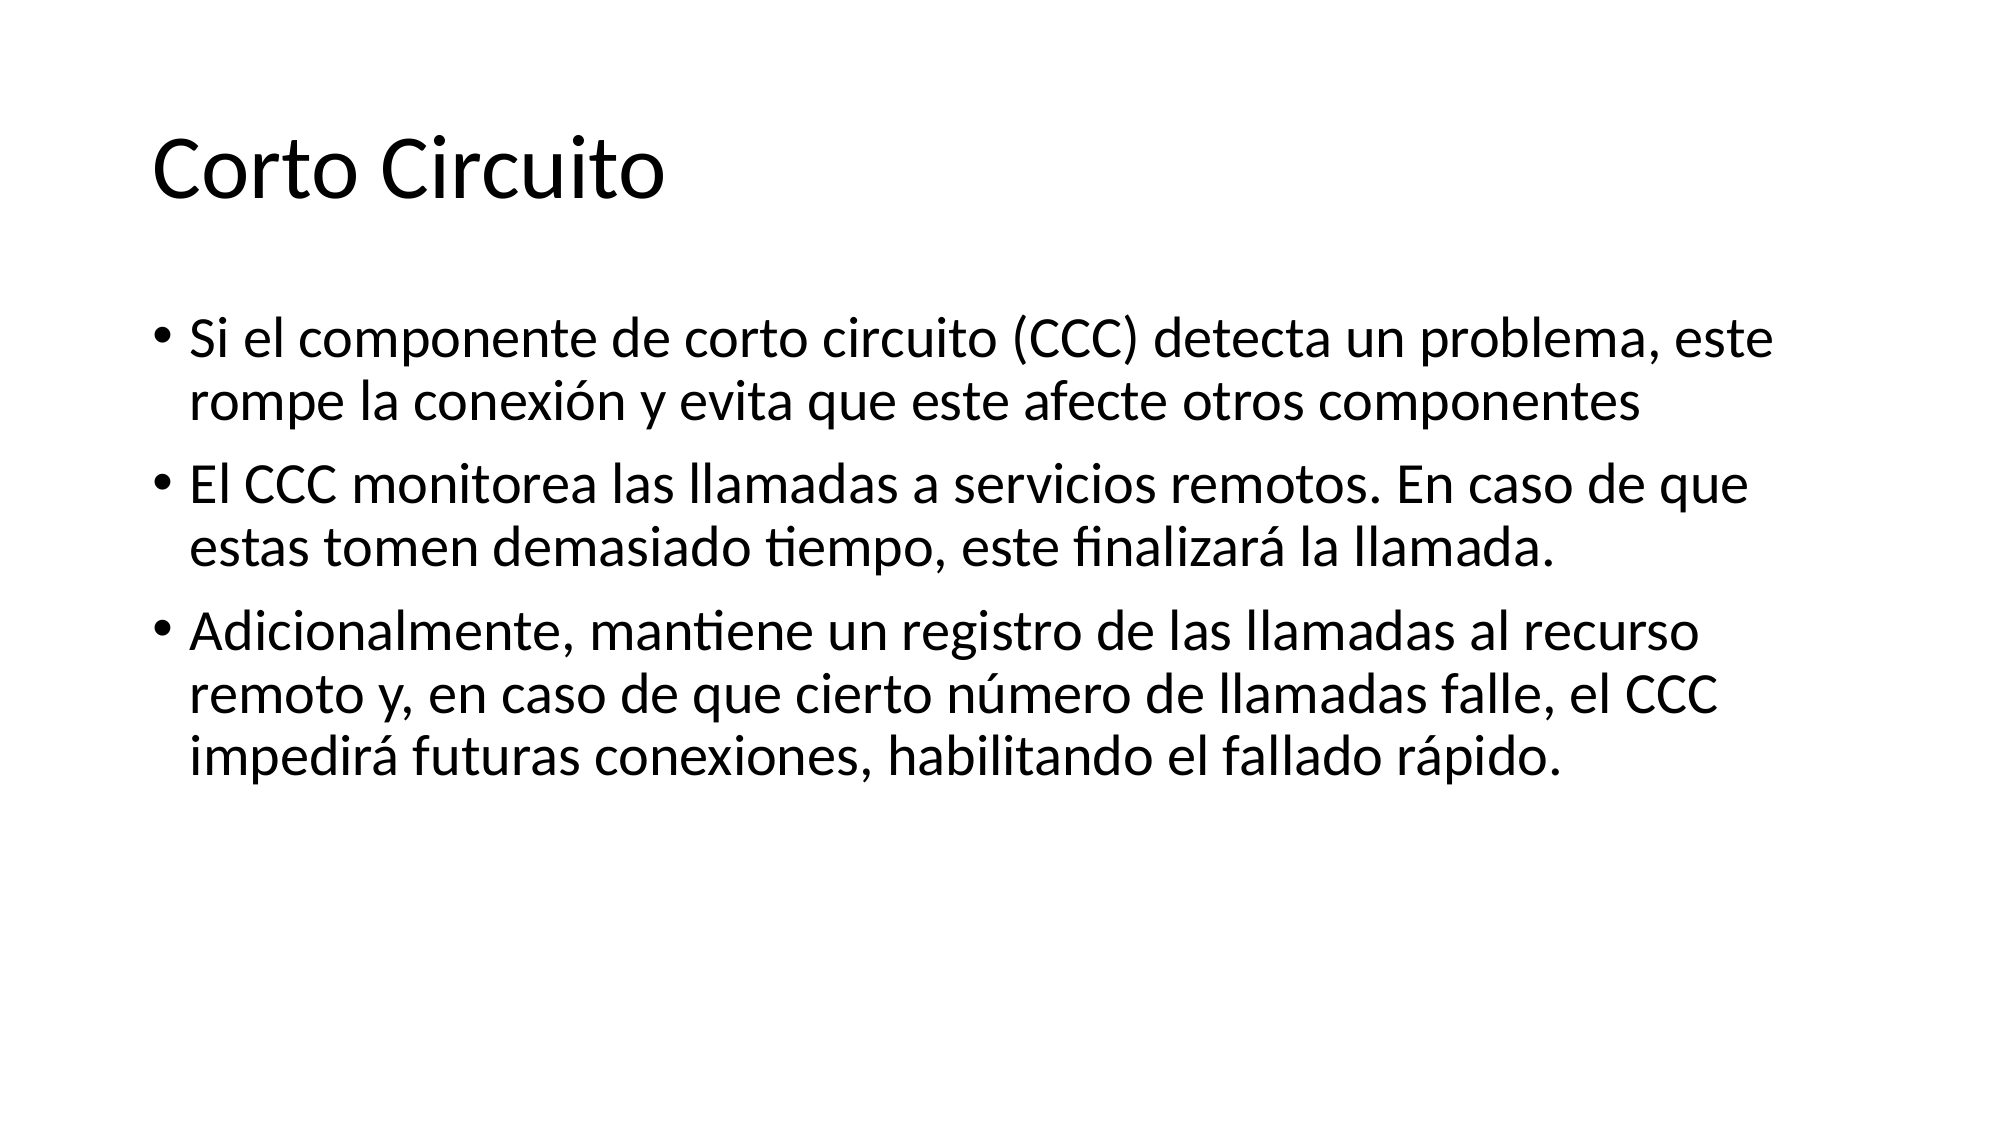

# Corto Circuito
Si el componente de corto circuito (CCC) detecta un problema, este rompe la conexión y evita que este afecte otros componentes
El CCC monitorea las llamadas a servicios remotos. En caso de que estas tomen demasiado tiempo, este finalizará la llamada.
Adicionalmente, mantiene un registro de las llamadas al recurso remoto y, en caso de que cierto número de llamadas falle, el CCC impedirá futuras conexiones, habilitando el fallado rápido.